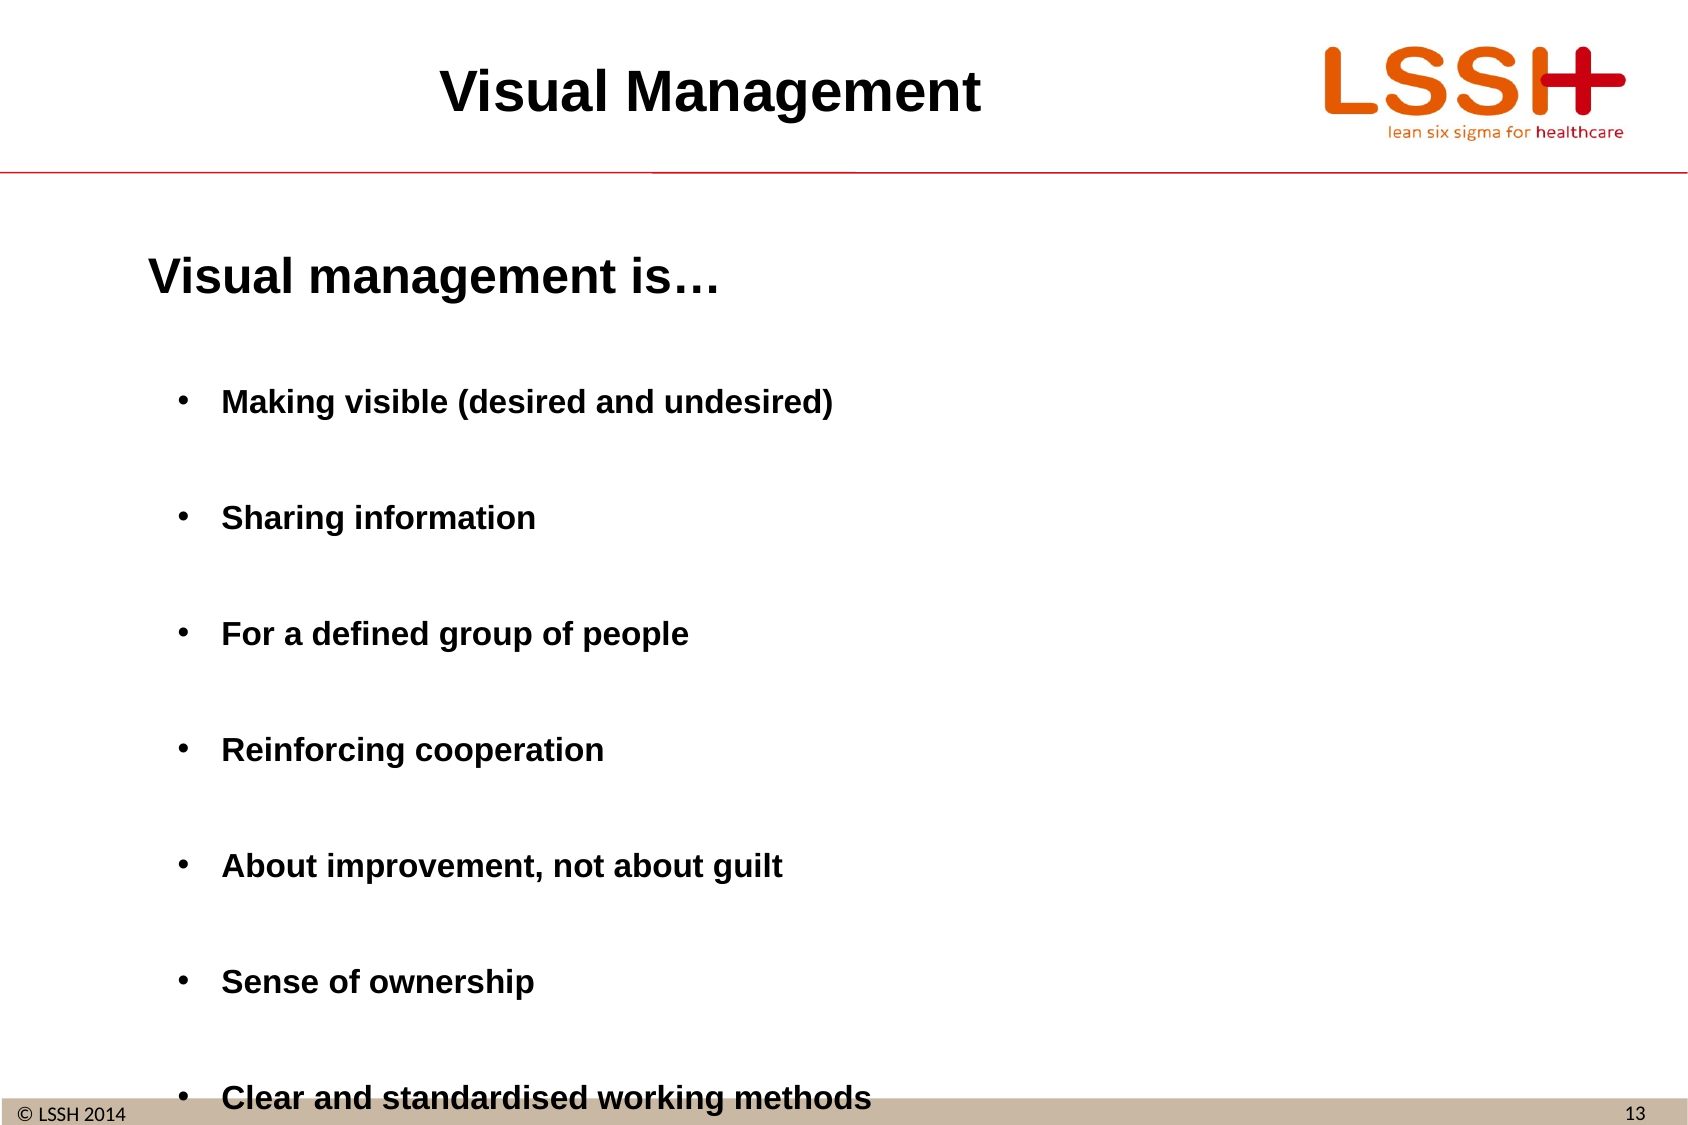

# Visual Management
Visual management is…

Making visible (desired and undesired)

Sharing information

For a defined group of people

Reinforcing cooperation

About improvement, not about guilt

Sense of ownership

Clear and standardised working methods